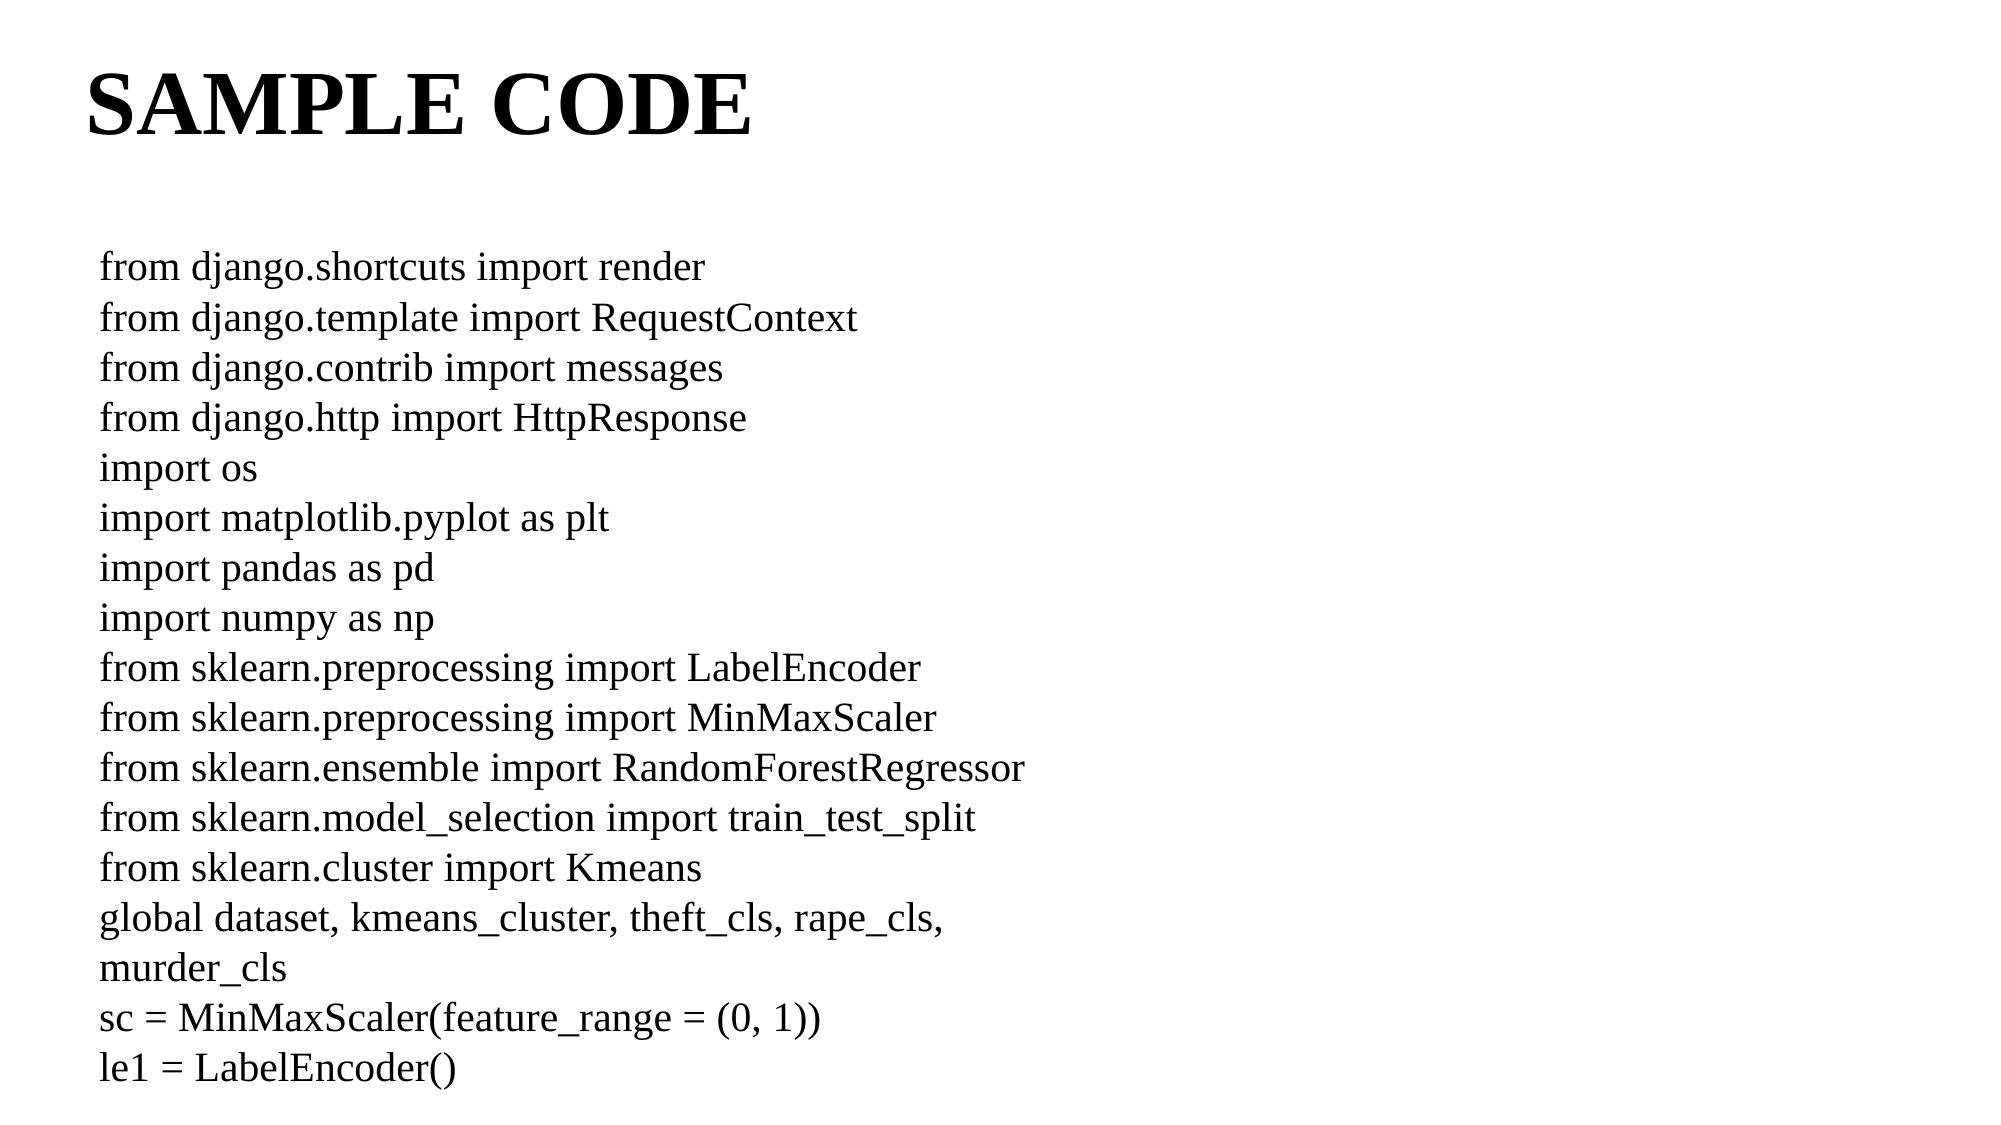

SAMPLE CODE
from django.shortcuts import render
from django.template import RequestContext
from django.contrib import messages
from django.http import HttpResponse
import os
import matplotlib.pyplot as plt
import pandas as pd
import numpy as np
from sklearn.preprocessing import LabelEncoder
from sklearn.preprocessing import MinMaxScaler
from sklearn.ensemble import RandomForestRegressor
from sklearn.model_selection import train_test_split
from sklearn.cluster import Kmeans
global dataset, kmeans_cluster, theft_cls, rape_cls, murder_cls
sc = MinMaxScaler(feature_range = (0, 1))
le1 = LabelEncoder()